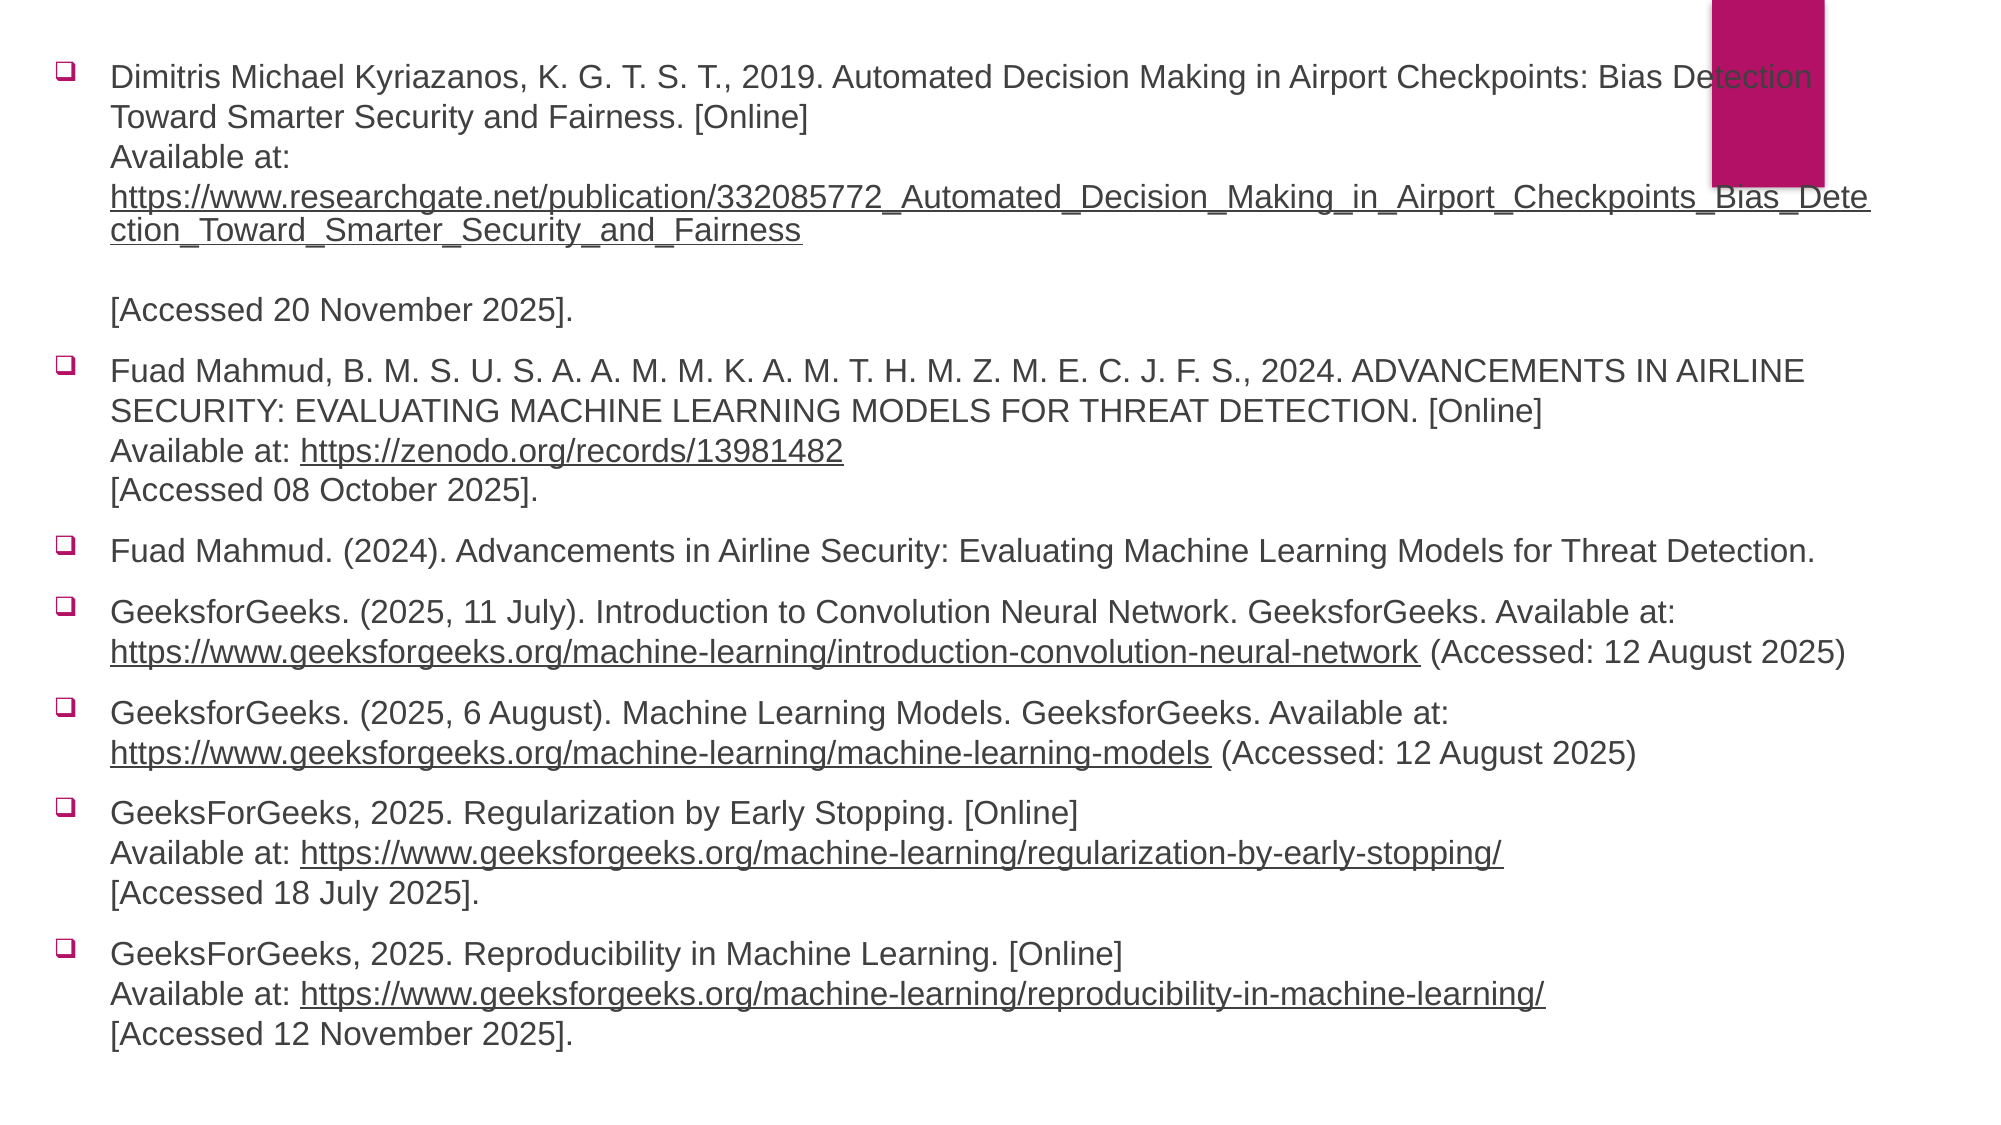

Dimitris Michael Kyriazanos, K. G. T. S. T., 2019. Automated Decision Making in Airport Checkpoints: Bias Detection Toward Smarter Security and Fairness. [Online]
Available at: https://www.researchgate.net/publication/332085772_Automated_Decision_Making_in_Airport_Checkpoints_Bias_Detection_Toward_Smarter_Security_and_Fairness
[Accessed 20 November 2025].
Fuad Mahmud, B. M. S. U. S. A. A. M. M. K. A. M. T. H. M. Z. M. E. C. J. F. S., 2024. ADVANCEMENTS IN AIRLINE SECURITY: EVALUATING MACHINE LEARNING MODELS FOR THREAT DETECTION. [Online]
Available at: https://zenodo.org/records/13981482
[Accessed 08 October 2025].
Fuad Mahmud. (2024). Advancements in Airline Security: Evaluating Machine Learning Models for Threat Detection.
GeeksforGeeks. (2025, 11 July). Introduction to Convolution Neural Network. GeeksforGeeks. Available at: https://www.geeksforgeeks.org/machine-learning/introduction-convolution-neural-network (Accessed: 12 August 2025)
GeeksforGeeks. (2025, 6 August). Machine Learning Models. GeeksforGeeks. Available at: https://www.geeksforgeeks.org/machine-learning/machine-learning-models (Accessed: 12 August 2025)
GeeksForGeeks, 2025. Regularization by Early Stopping. [Online]
Available at: https://www.geeksforgeeks.org/machine-learning/regularization-by-early-stopping/
[Accessed 18 July 2025].
GeeksForGeeks, 2025. Reproducibility in Machine Learning. [Online]
Available at: https://www.geeksforgeeks.org/machine-learning/reproducibility-in-machine-learning/
[Accessed 12 November 2025].